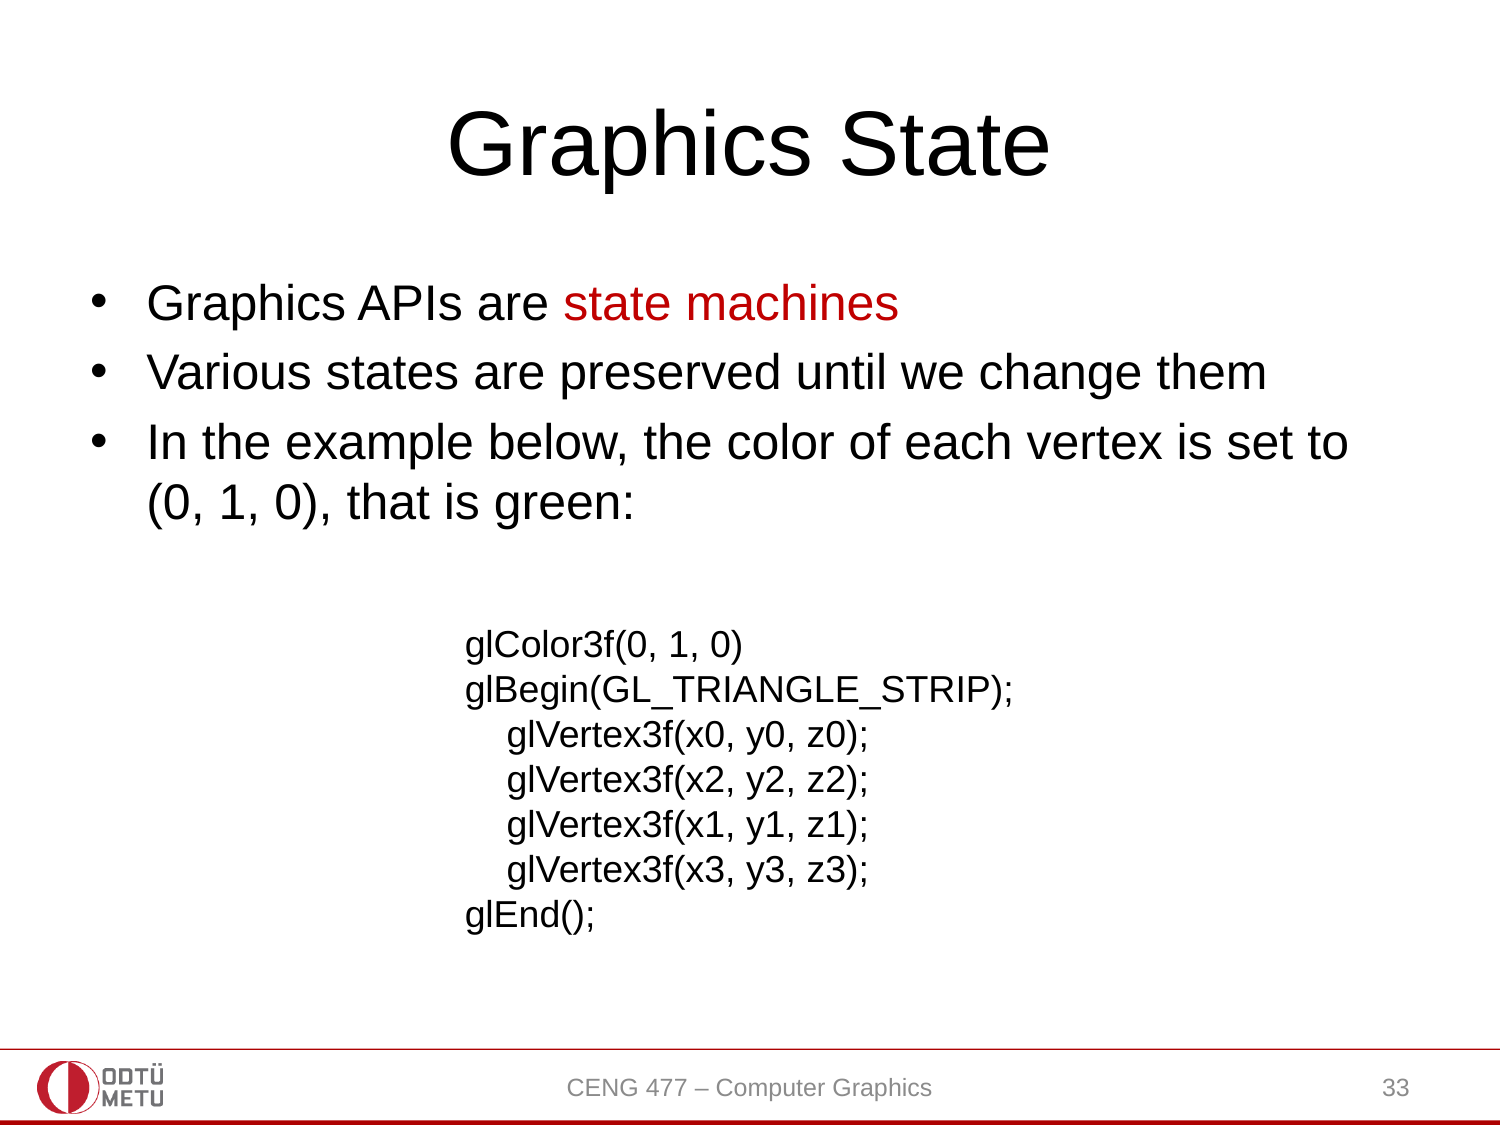

# Graphics State
Graphics APIs are state machines
Various states are preserved until we change them
In the example below, the color of each vertex is set to (0, 1, 0), that is green:
glColor3f(0, 1, 0)
glBegin(GL_TRIANGLE_STRIP);
    glVertex3f(x0, y0, z0);
    glVertex3f(x2, y2, z2);
    glVertex3f(x1, y1, z1);
    glVertex3f(x3, y3, z3);
glEnd();
CENG 477 – Computer Graphics
33